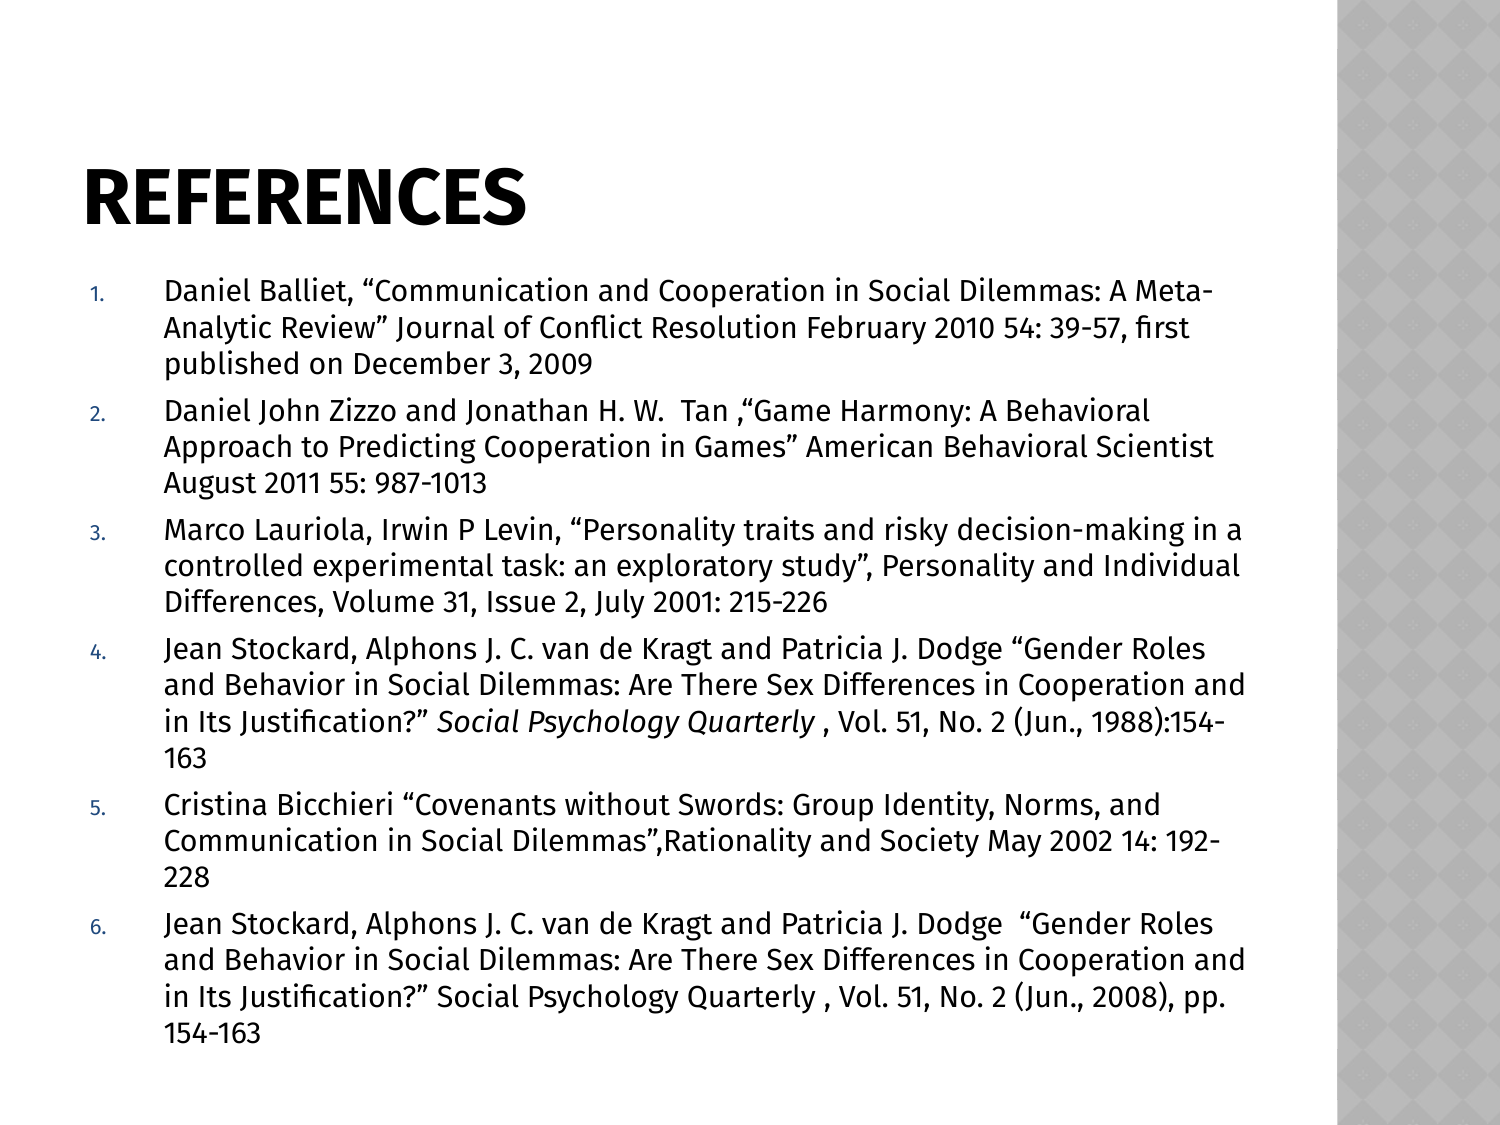

# References
Daniel Balliet, “Communication and Cooperation in Social Dilemmas: A Meta-Analytic Review” Journal of Conflict Resolution February 2010 54: 39-57, first published on December 3, 2009
Daniel John Zizzo and Jonathan H. W.  Tan ,“Game Harmony: A Behavioral Approach to Predicting Cooperation in Games” American Behavioral Scientist August 2011 55: 987-1013
Marco Lauriola, Irwin P Levin, “Personality traits and risky decision-making in a controlled experimental task: an exploratory study”, Personality and Individual Differences, Volume 31, Issue 2, July 2001: 215-226
Jean Stockard, Alphons J. C. van de Kragt and Patricia J. Dodge “Gender Roles and Behavior in Social Dilemmas: Are There Sex Differences in Cooperation and in Its Justification?” Social Psychology Quarterly , Vol. 51, No. 2 (Jun., 1988):154-163
Cristina Bicchieri “Covenants without Swords: Group Identity, Norms, and Communication in Social Dilemmas”,Rationality and Society May 2002 14: 192-228
Jean Stockard, Alphons J. C. van de Kragt and Patricia J. Dodge  “Gender Roles and Behavior in Social Dilemmas: Are There Sex Differences in Cooperation and in Its Justification?” Social Psychology Quarterly , Vol. 51, No. 2 (Jun., 2008), pp. 154-163